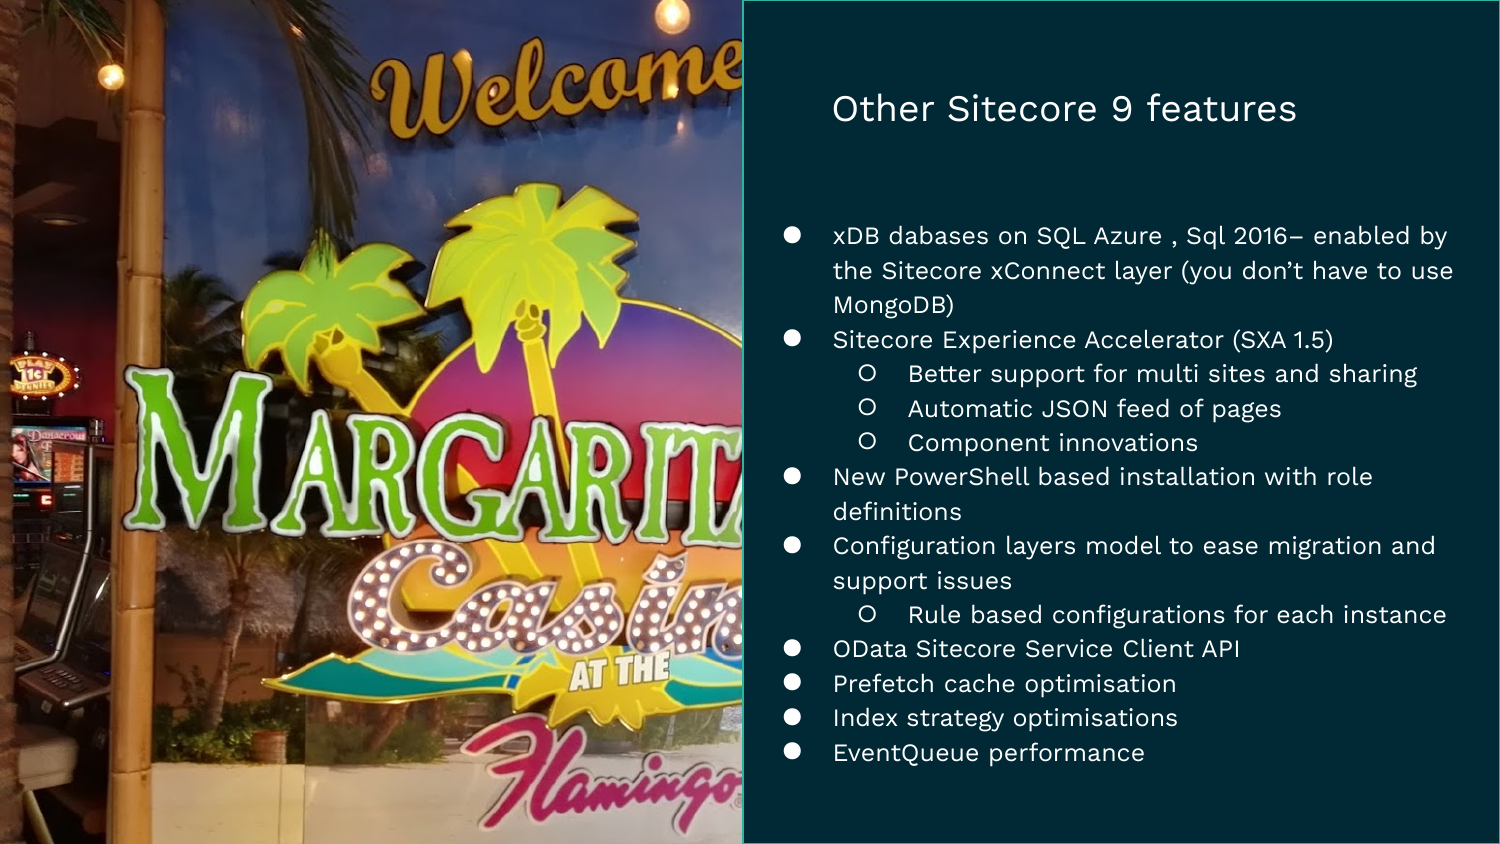

Other Sitecore 9 features

xDB dabases on SQL Azure , Sql 2016– enabled by the Sitecore xConnect layer (you don’t have to use MongoDB)
Sitecore Experience Accelerator (SXA 1.5)
Better support for multi sites and sharing
Automatic JSON feed of pages
Component innovations
New PowerShell based installation with role definitions
Configuration layers model to ease migration and support issues
Rule based configurations for each instance
OData Sitecore Service Client API
Prefetch cache optimisation
Index strategy optimisations
EventQueue performance